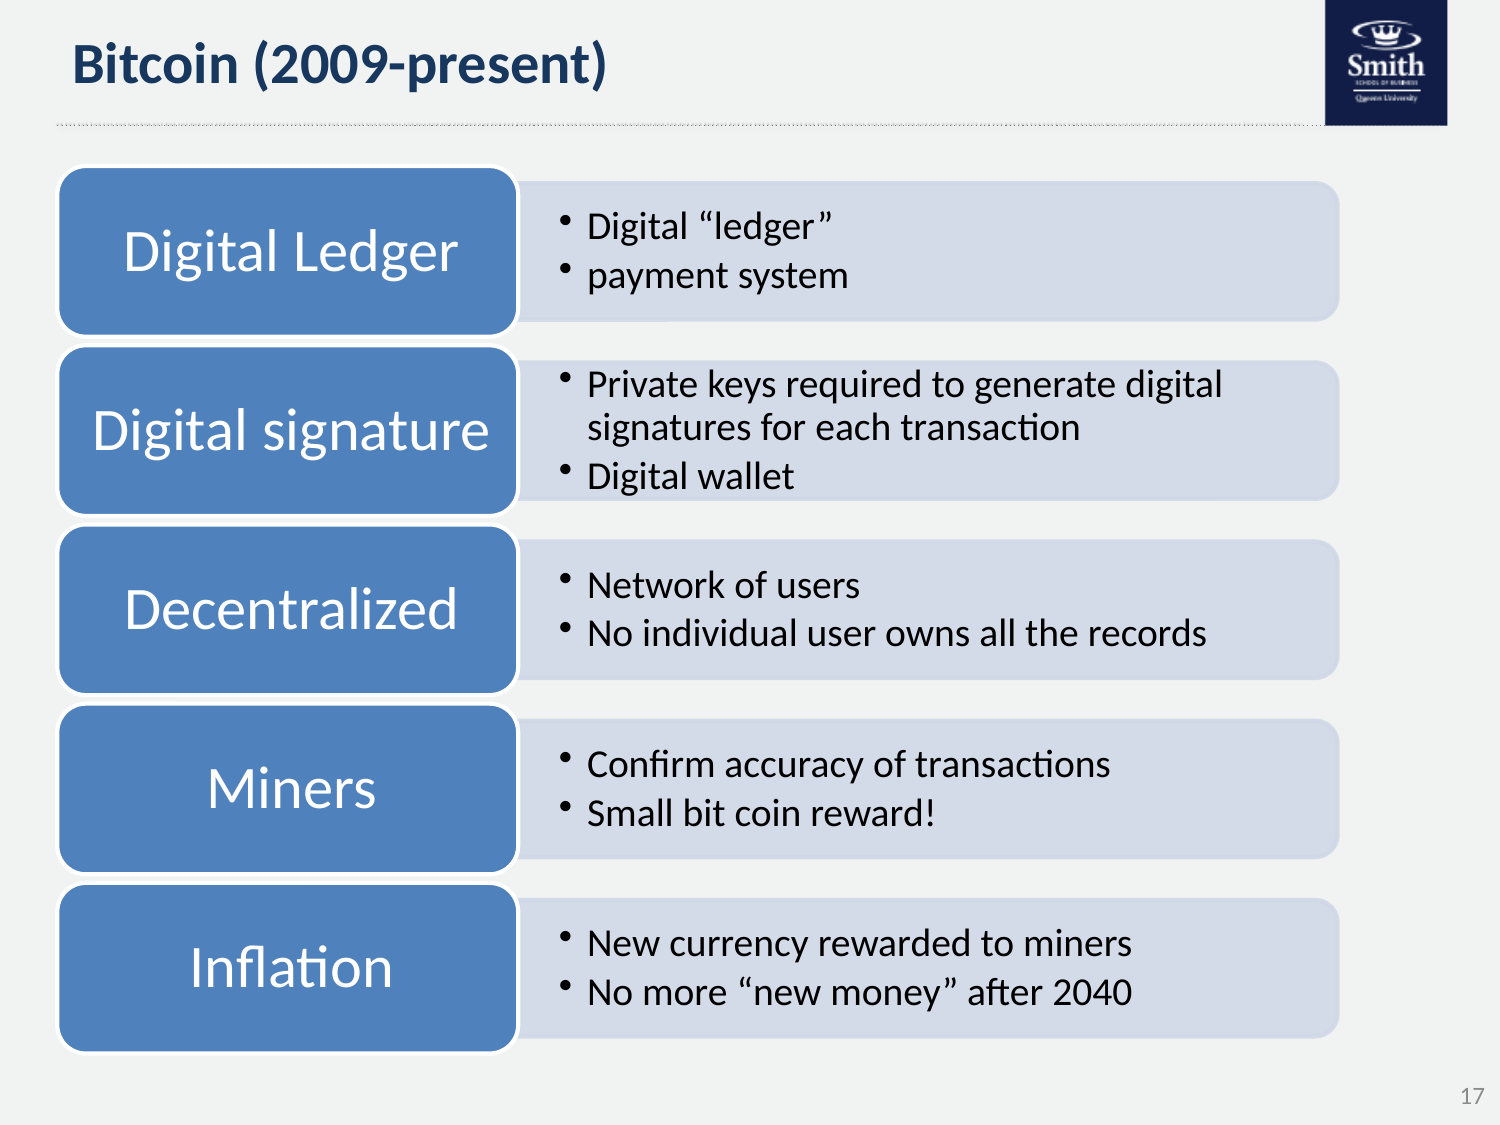

# Bitcoin (2009-present)
Digital “ledger”
payment system
Digital Ledger
Private keys required to generate digital signatures for each transaction
Digital wallet
Digital signature
Network of users
No individual user owns all the records
Decentralized
Confirm accuracy of transactions
Small bit coin reward!
Miners
New currency rewarded to miners
No more “new money” after 2040
Inflation